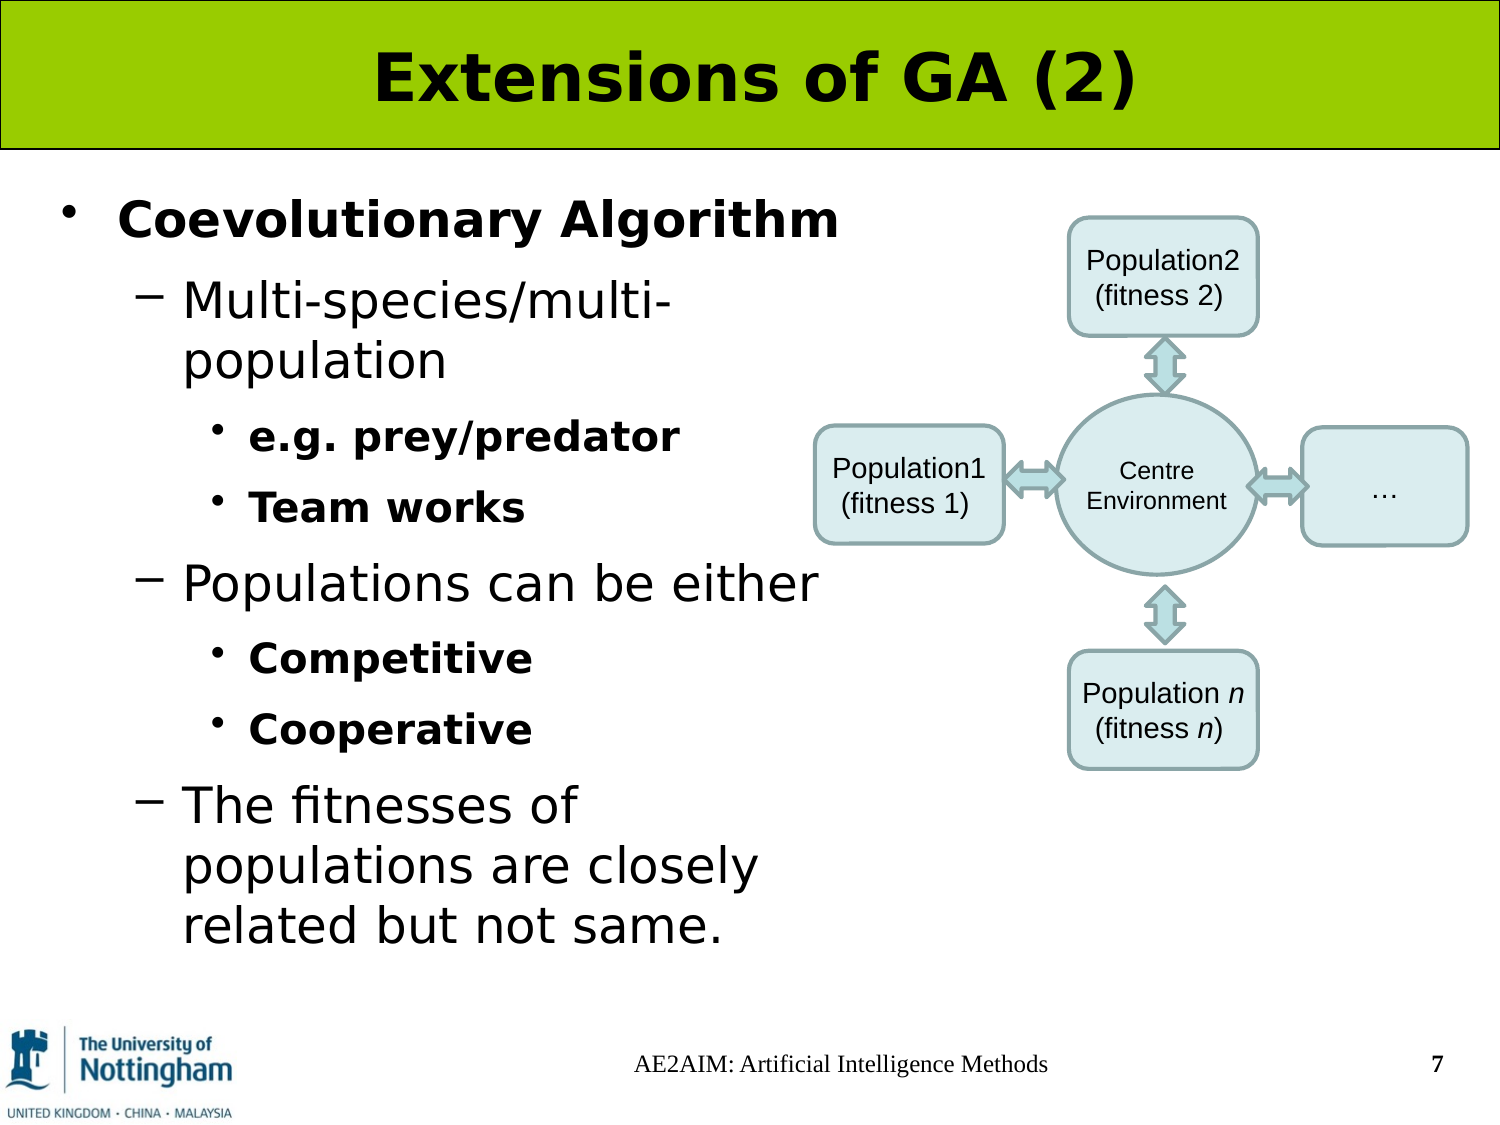

# Extensions of GA (2)
Coevolutionary Algorithm
Multi-species/multi-population
e.g. prey/predator
Team works
Populations can be either
Competitive
Cooperative
The fitnesses of populations are closely related but not same.

Population2
(fitness 2)

Centre Environment
Population1
(fitness 1)
…

Population n
(fitness n)
AE2AIM: Artificial Intelligence Methods
7